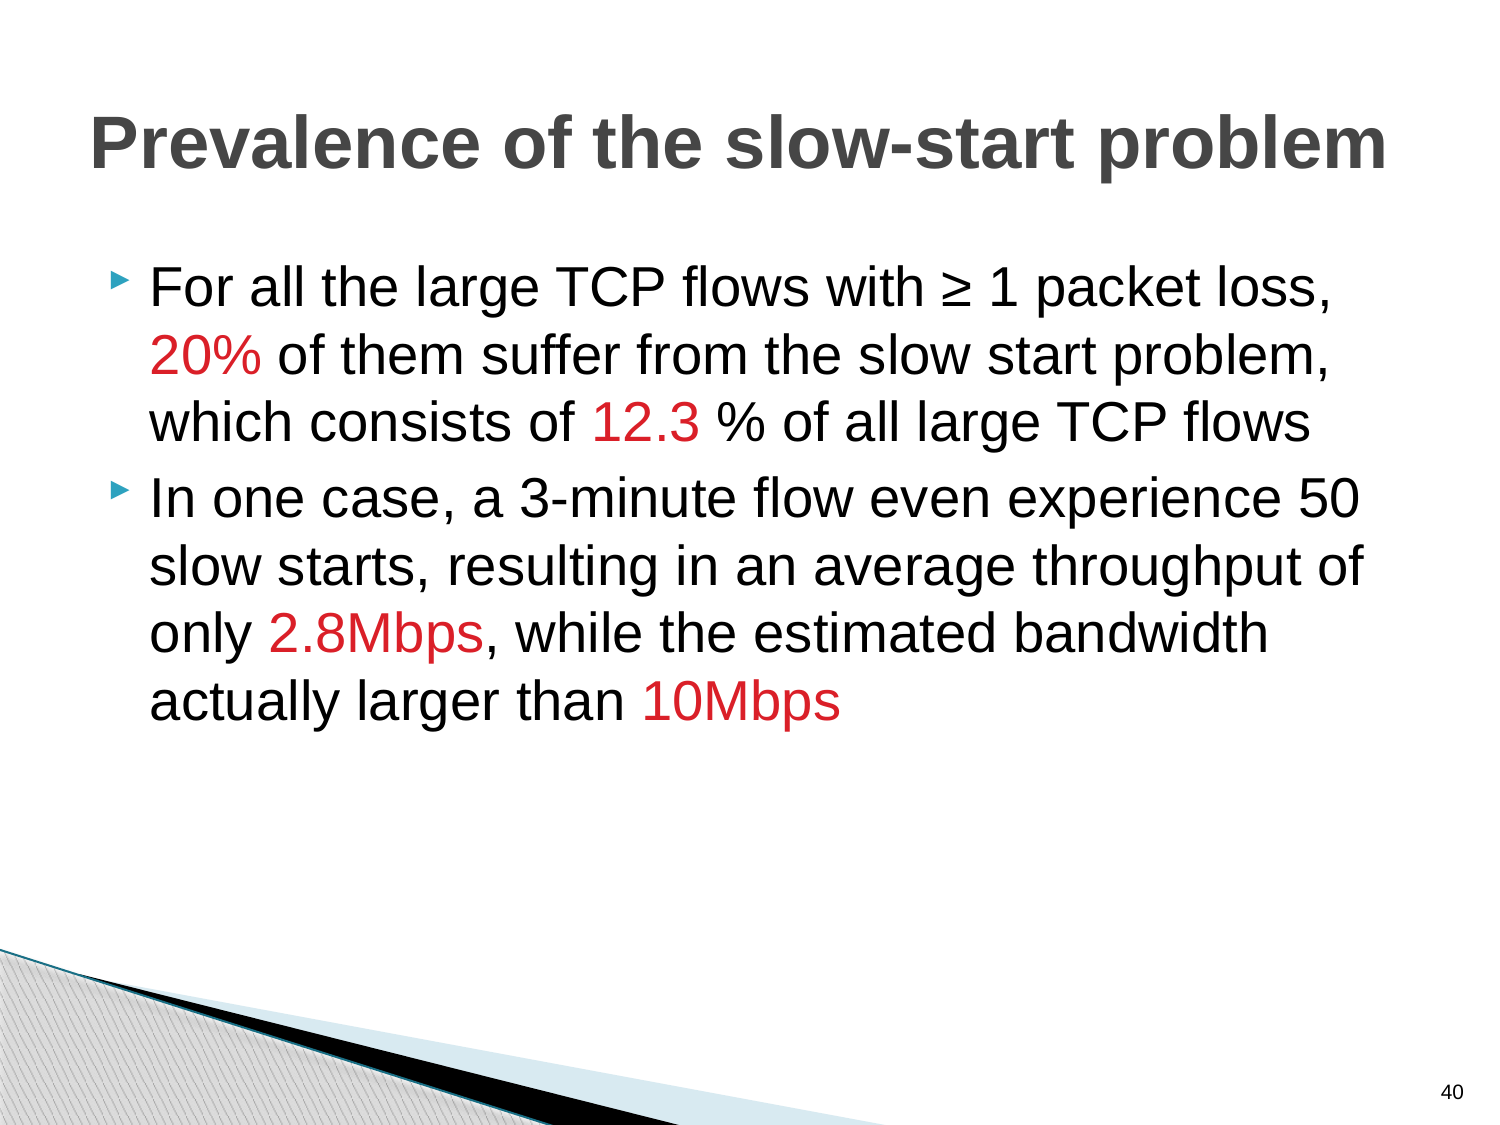

# Prevalence of the slow-start problem
For all the large TCP flows with ≥ 1 packet loss, 20% of them suffer from the slow start problem, which consists of 12.3 % of all large TCP flows
In one case, a 3-minute flow even experience 50 slow starts, resulting in an average throughput of only 2.8Mbps, while the estimated bandwidth actually larger than 10Mbps

40